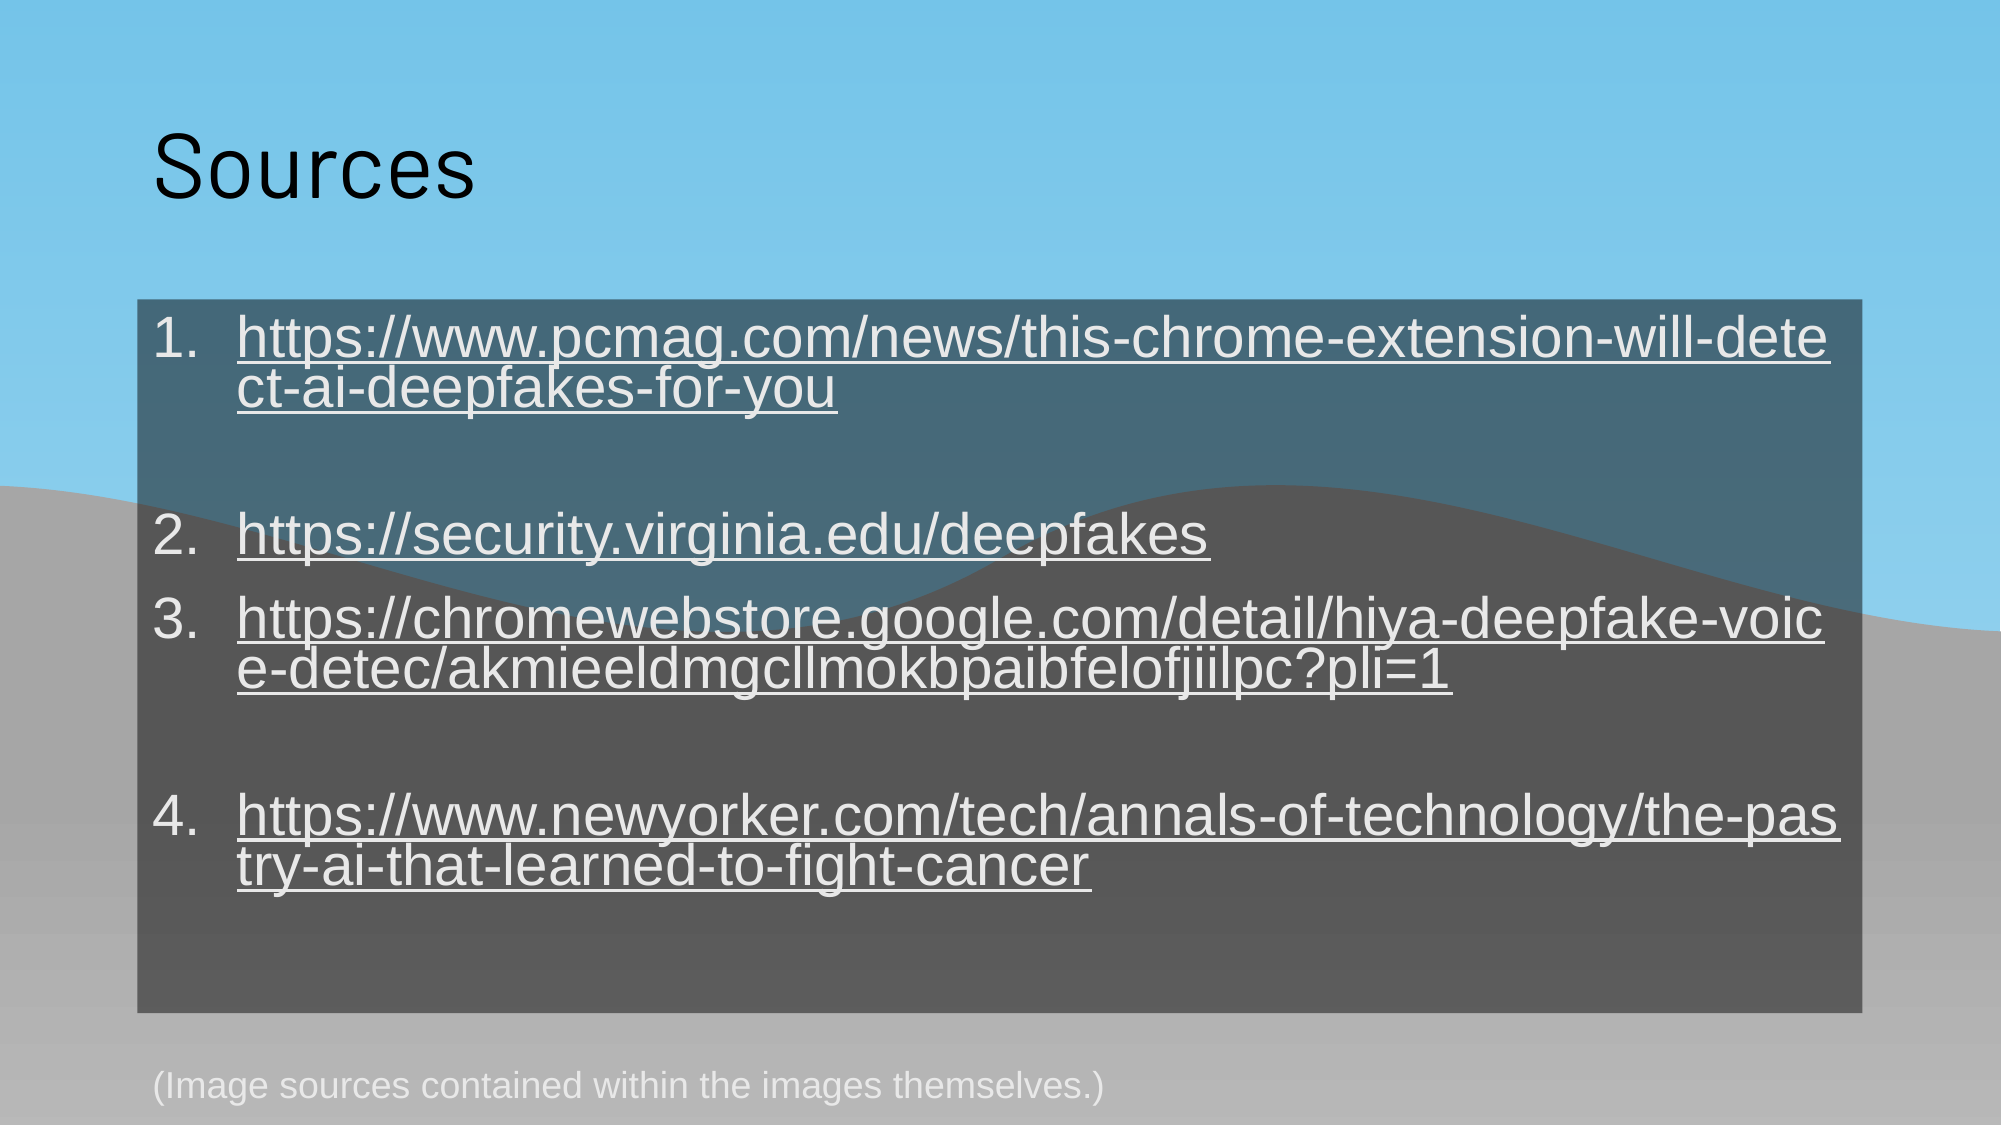

# Sources
https://www.pcmag.com/news/this-chrome-extension-will-detect-ai-deepfakes-for-you
https://security.virginia.edu/deepfakes
https://chromewebstore.google.com/detail/hiya-deepfake-voice-detec/akmieeldmgcllmokbpaibfelofjiilpc?pli=1
https://www.newyorker.com/tech/annals-of-technology/the-pastry-ai-that-learned-to-fight-cancer

(Image sources contained within the images themselves.)